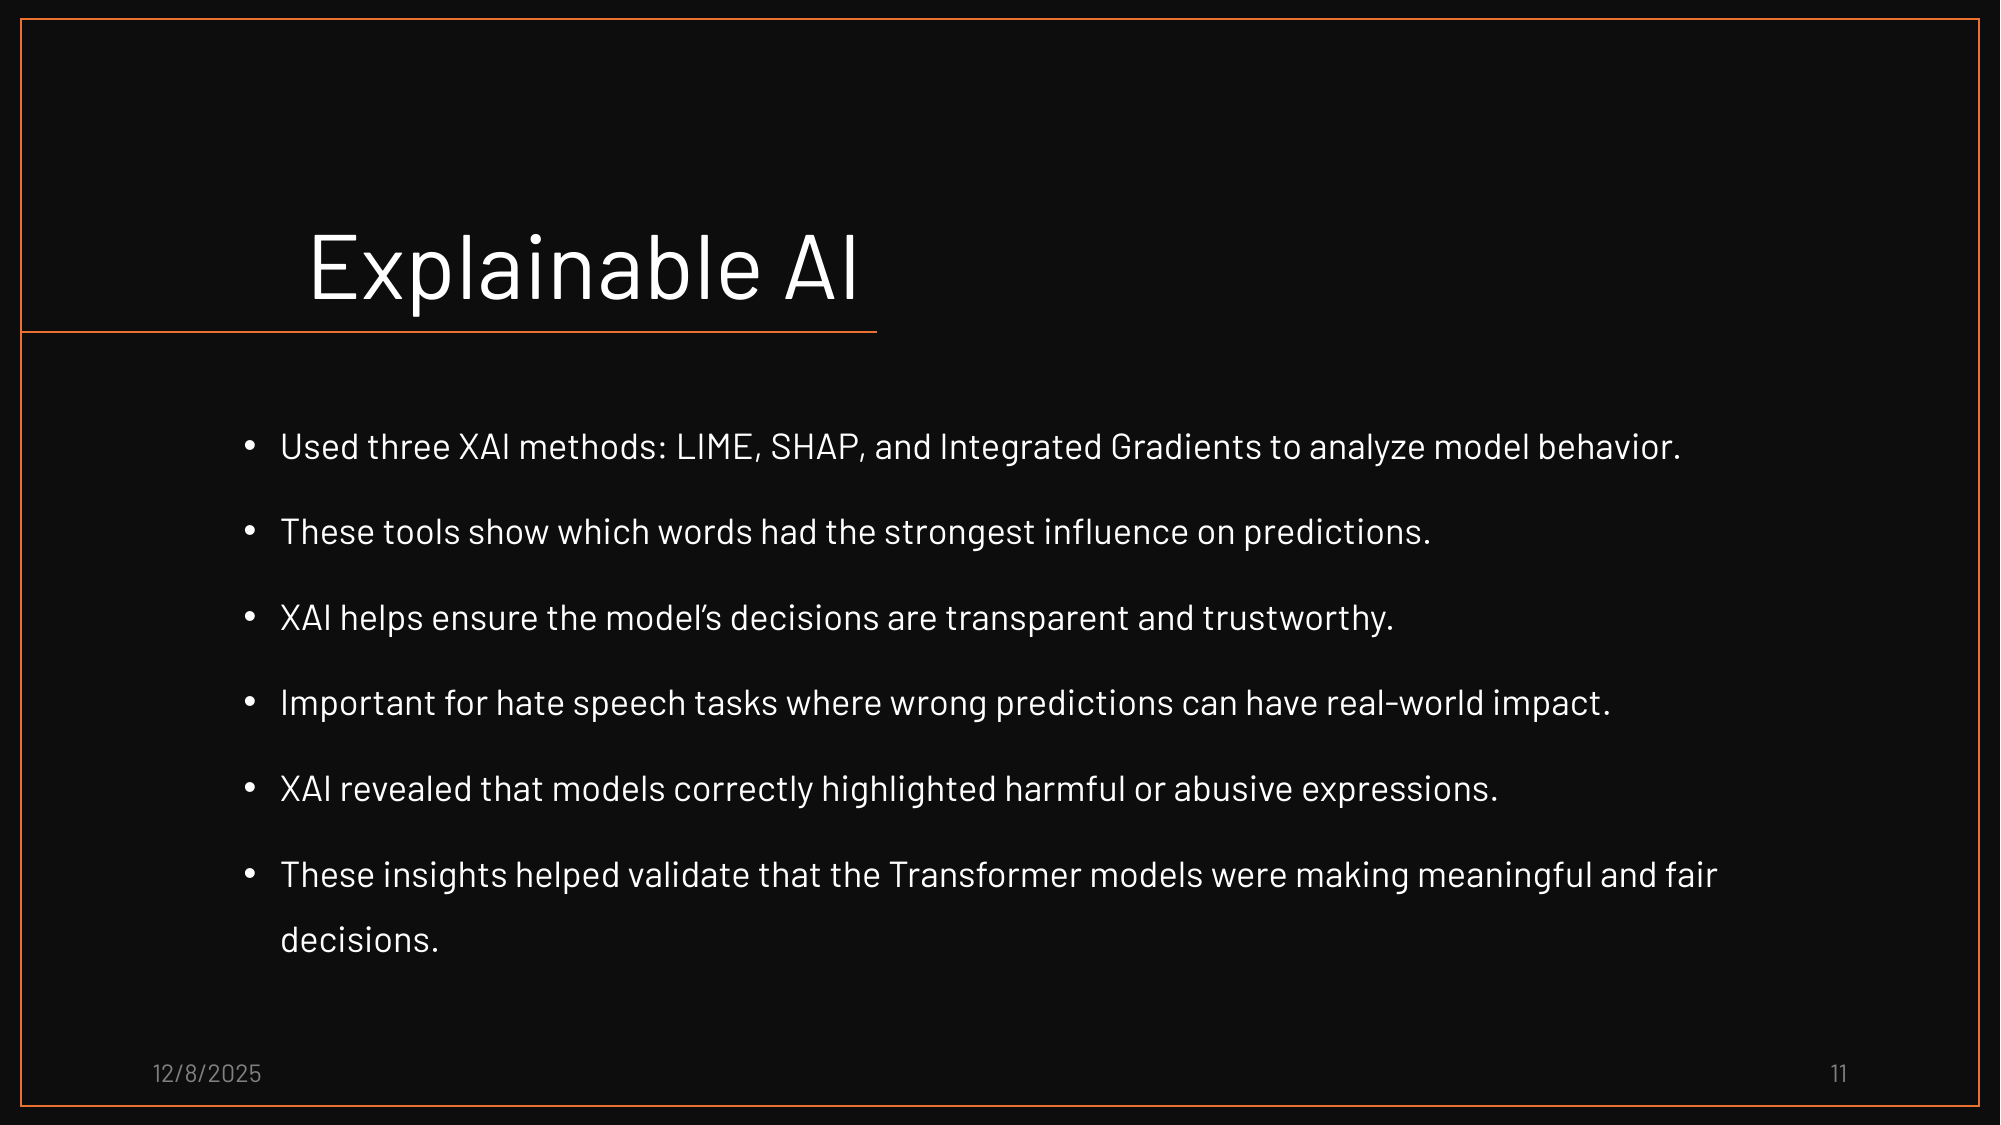

# Explainable AI
Used three XAI methods: LIME, SHAP, and Integrated Gradients to analyze model behavior.
These tools show which words had the strongest influence on predictions.
XAI helps ensure the model’s decisions are transparent and trustworthy.
Important for hate speech tasks where wrong predictions can have real-world impact.
XAI revealed that models correctly highlighted harmful or abusive expressions.
These insights helped validate that the Transformer models were making meaningful and fair decisions.
12/8/2025
11